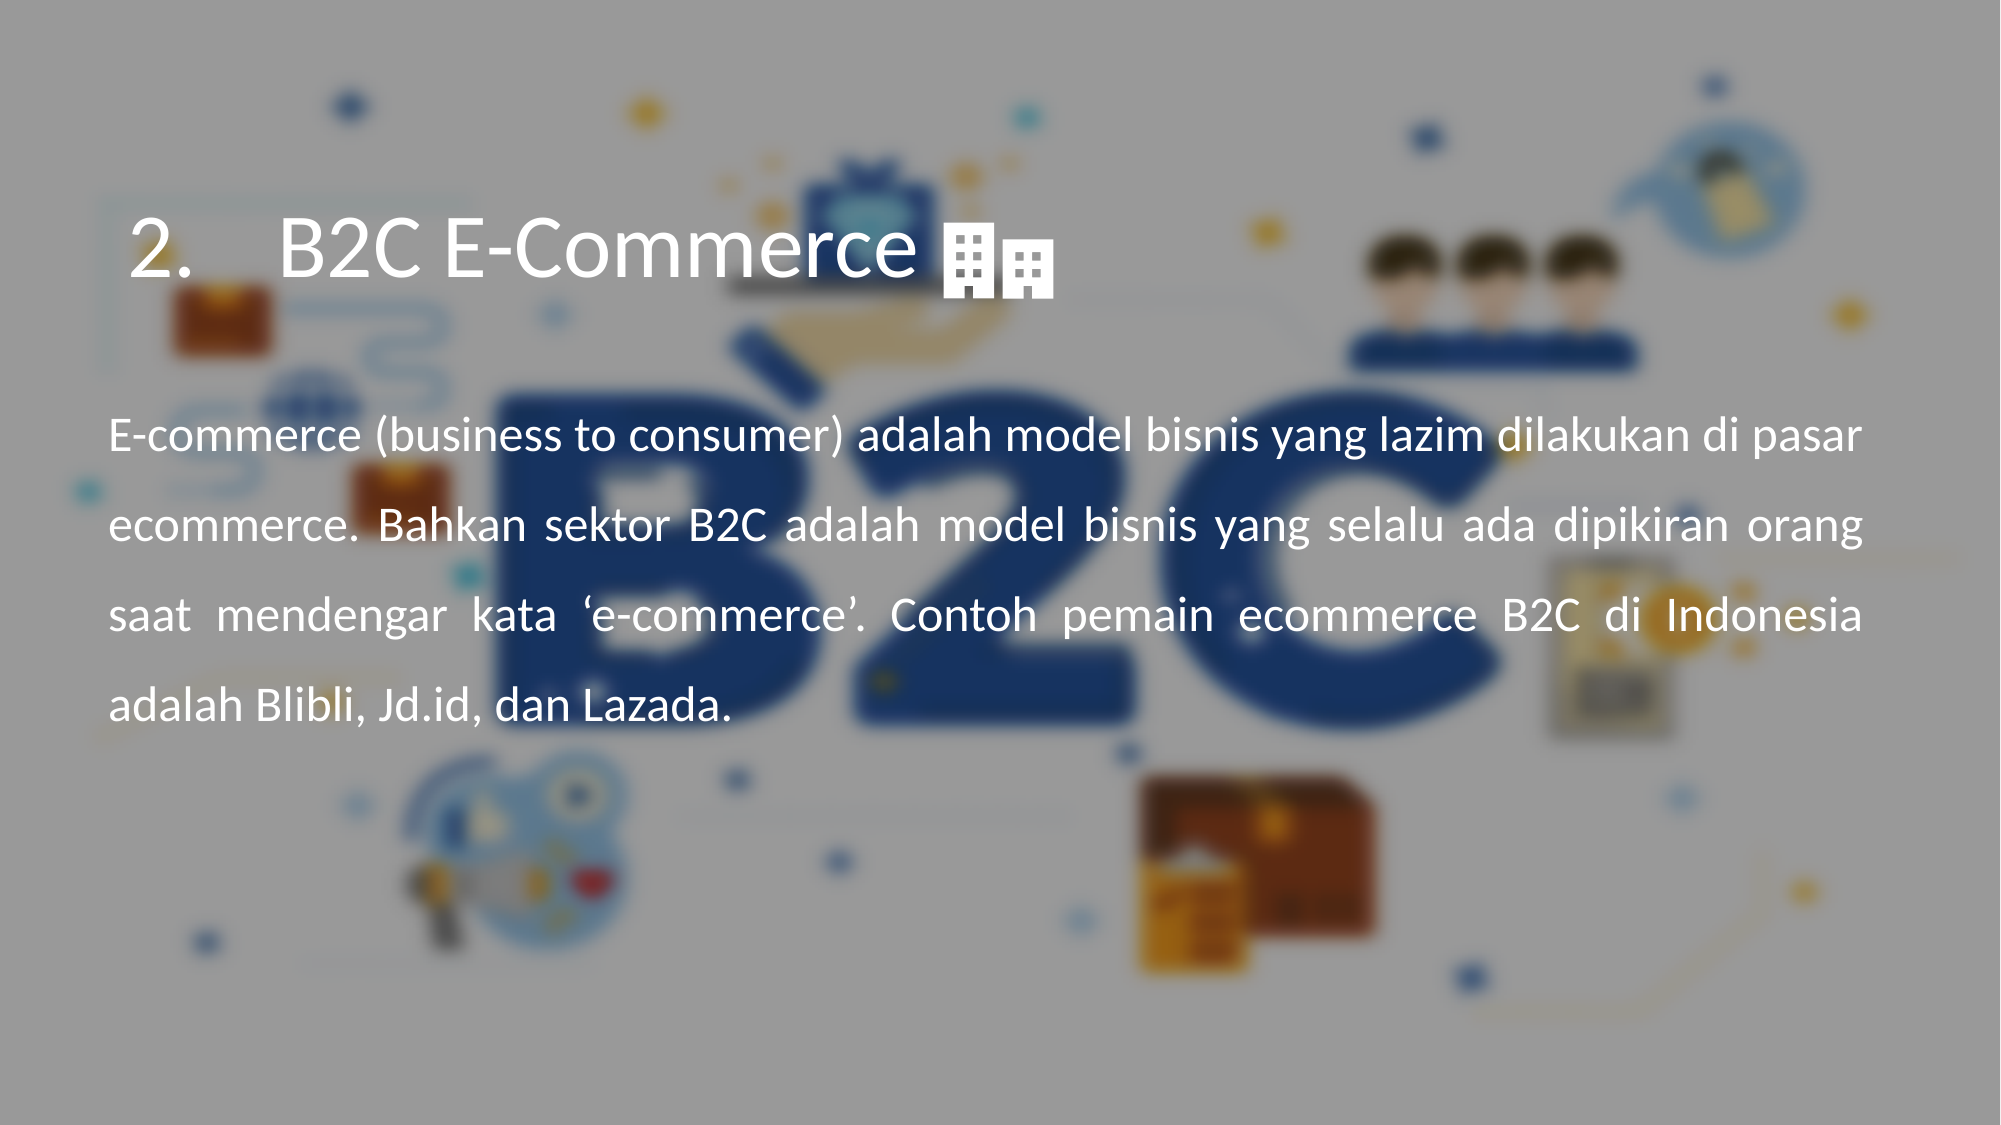

# 2.	B2C E-Commerce

E-commerce (business to consumer) adalah model bisnis yang lazim dilakukan di pasar ecommerce. Bahkan sektor B2C adalah model bisnis yang selalu ada dipikiran orang saat mendengar kata ‘e-commerce’. Contoh pemain ecommerce B2C di Indonesia adalah Blibli, Jd.id, dan Lazada.